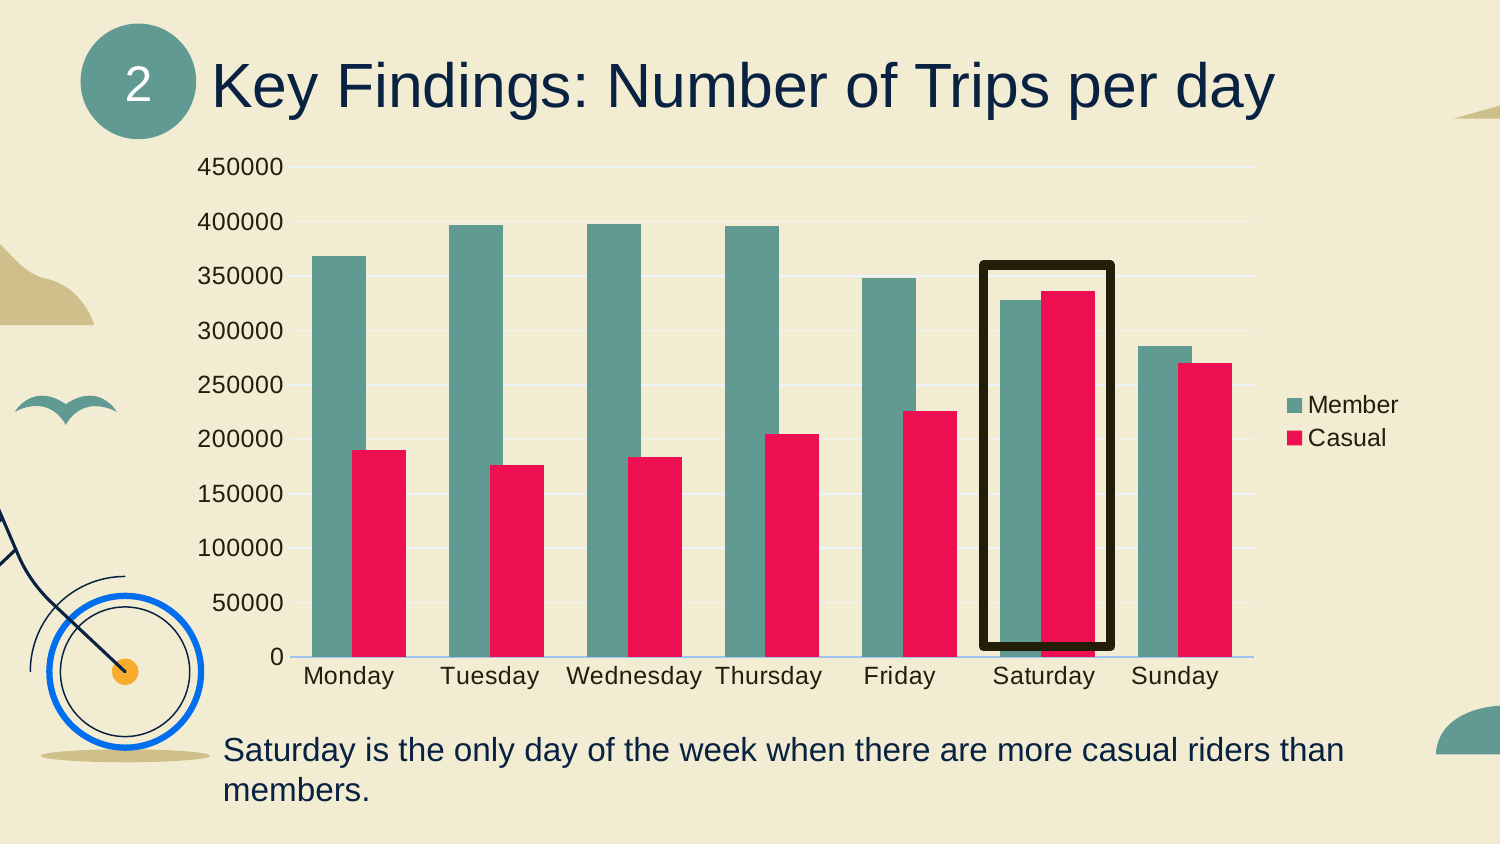

2

# Key Findings: Number of Trips per day

### Chart

| Category |  |  |
|---|---|---|
| Monday    | 368177.0 | 189723.0 |
| Tuesday   | 396733.0 | 176069.0 |
| Wednesday | 398063.0 | 183411.0 |
| Thursday  | 396039.0 | 205142.0 |
| Friday    | 348364.0 | 226411.0 |
| Saturday  | 327799.0 | 336653.0 |
| Sunday    | 286181.0 | 270170.0 |

Saturday is the only day of the week when there are more casual riders than members.